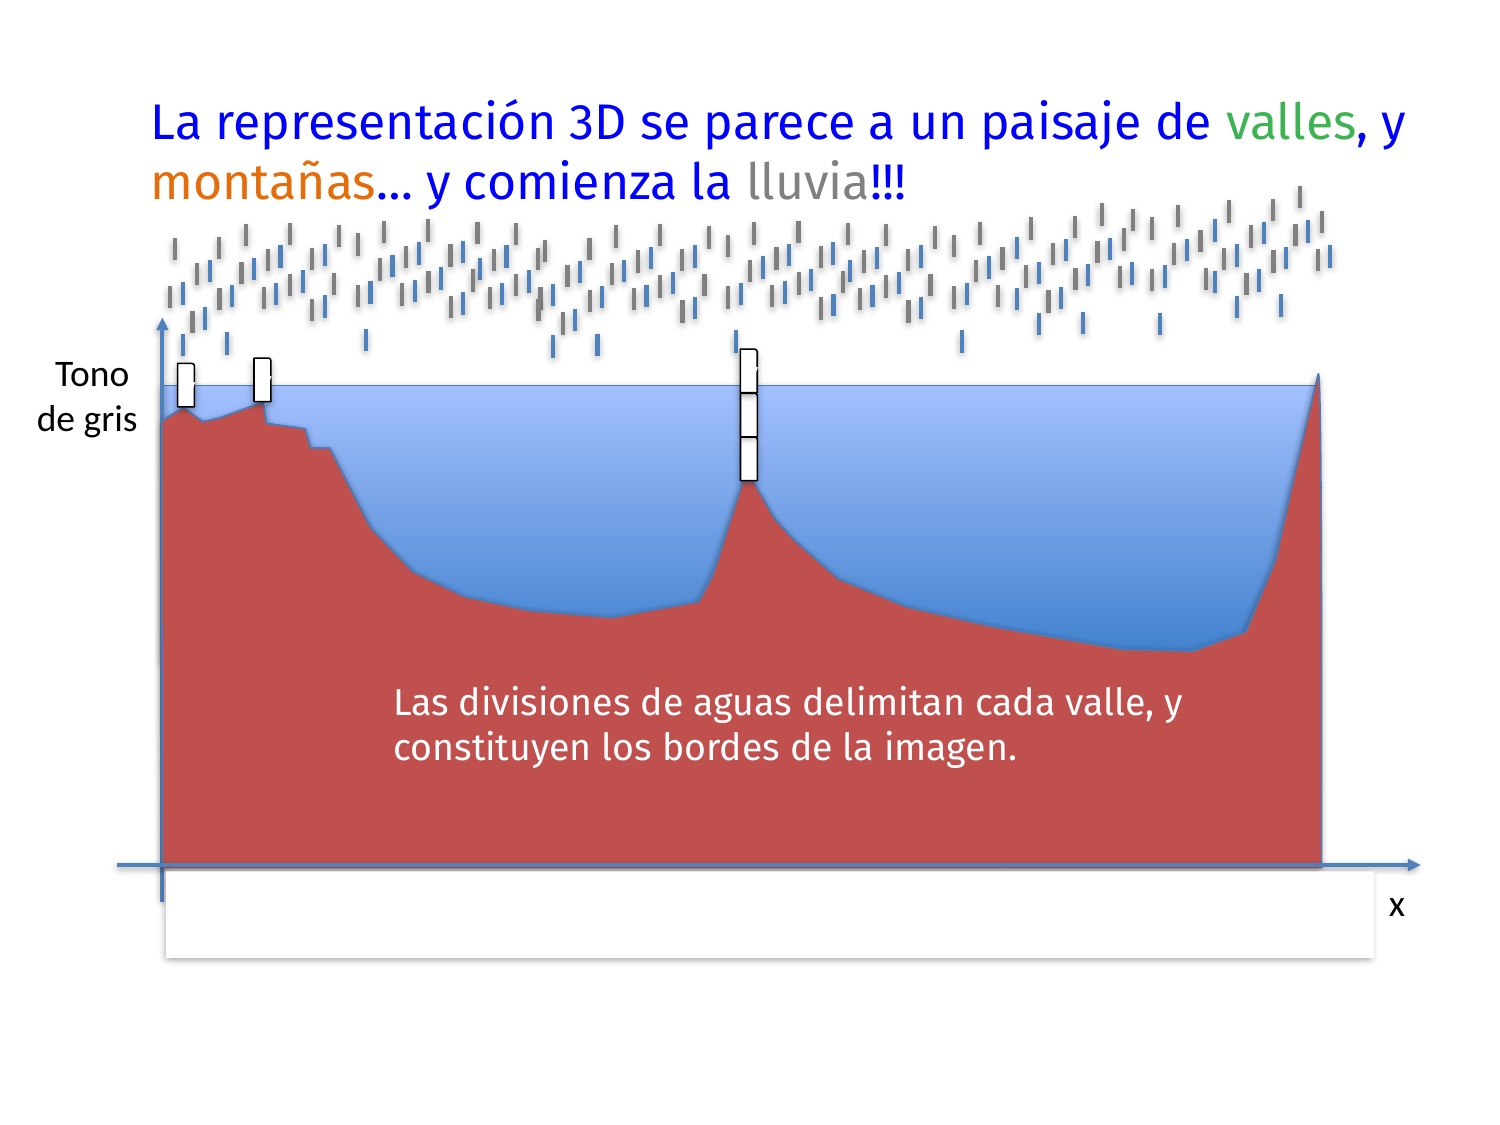

La representación 3D se parece a un paisaje de valles, y montañas… y comienza la lluvia!!!
Tono
de gris
v
v
v

Las divisiones de aguas delimitan cada valle, y constituyen los bordes de la imagen.

x